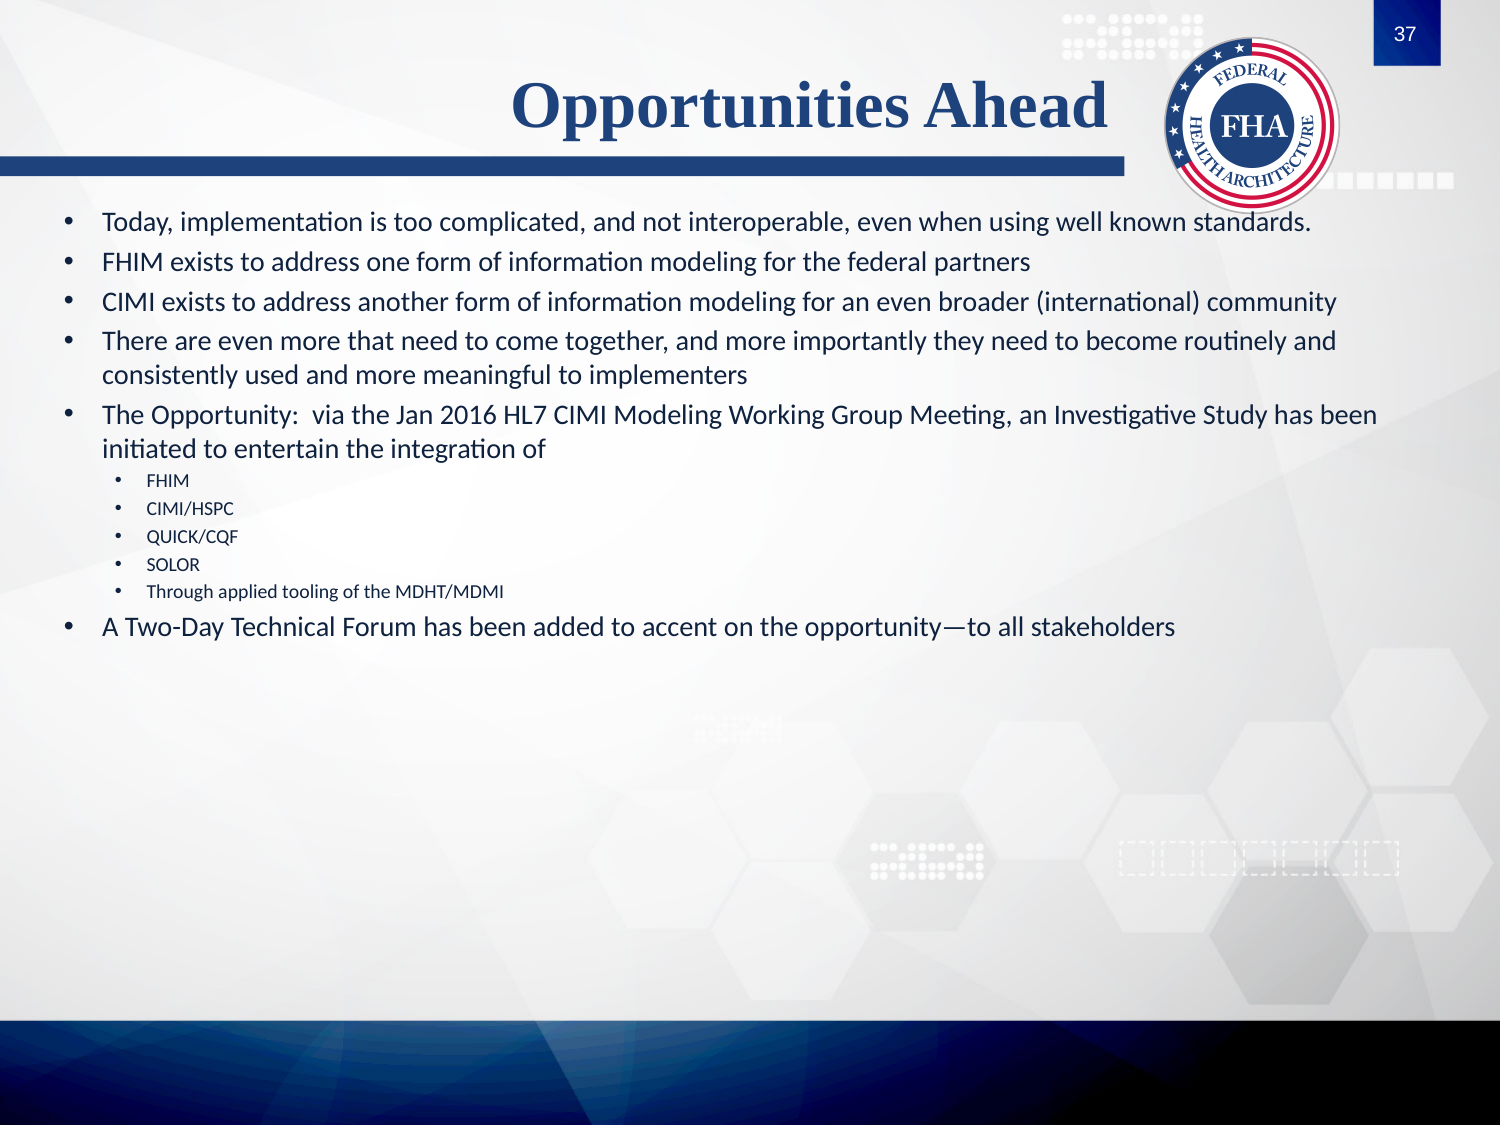

37
# Opportunities Ahead

Today, implementation is too complicated, and not interoperable, even when using well known standards.
FHIM exists to address one form of information modeling for the federal partners
CIMI exists to address another form of information modeling for an even broader (international) community
There are even more that need to come together, and more importantly they need to become routinely and consistently used and more meaningful to implementers
The Opportunity:  via the Jan 2016 HL7 CIMI Modeling Working Group Meeting, an Investigative Study has been initiated to entertain the integration of
FHIM
CIMI/HSPC
QUICK/CQF
SOLOR
Through applied tooling of the MDHT/MDMI
A Two-Day Technical Forum has been added to accent on the opportunity—to all stakeholders